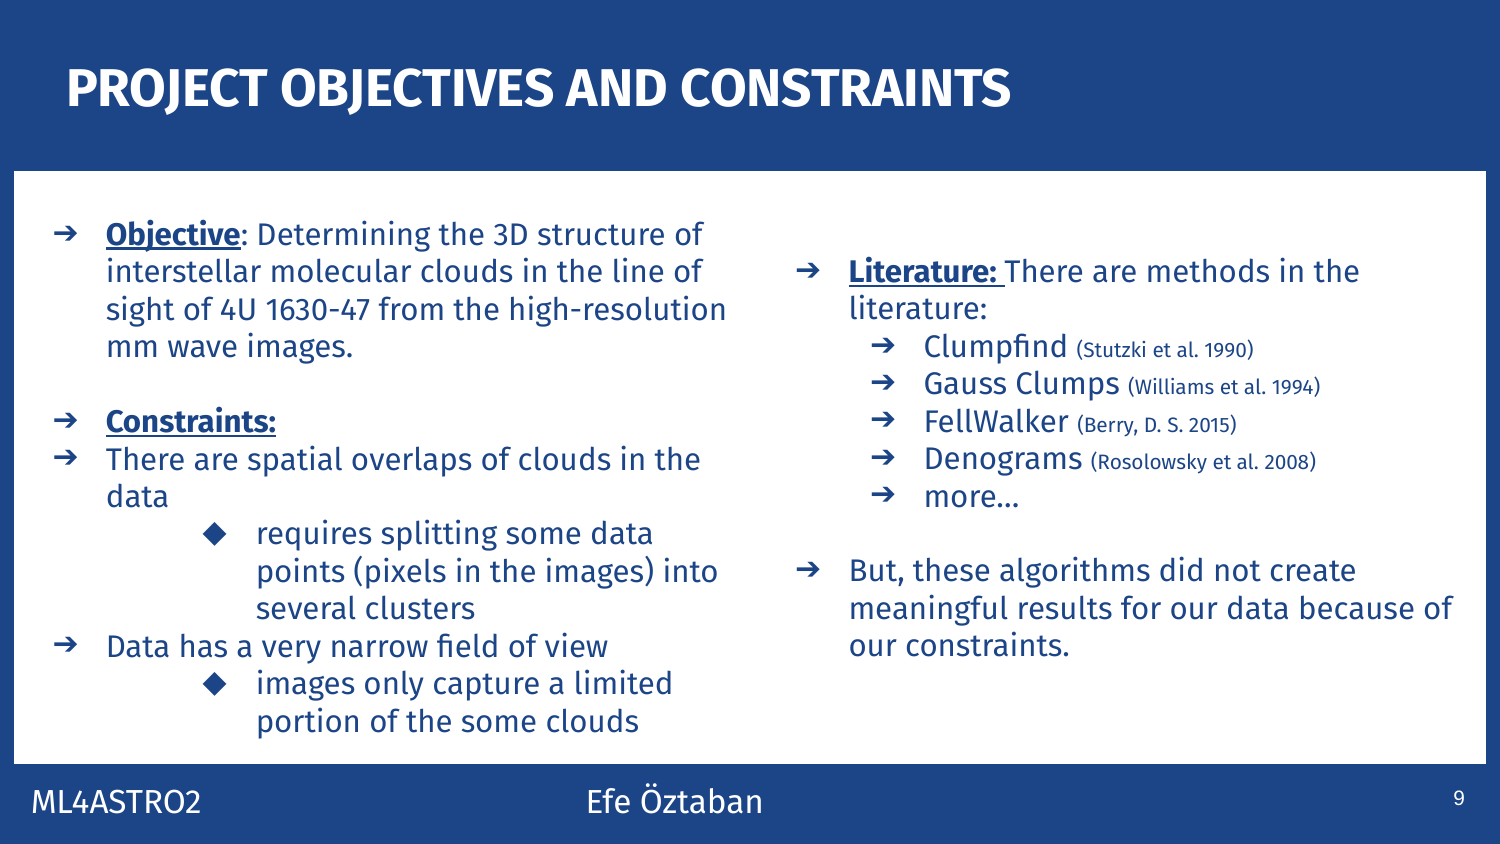

# PROJECT OBJECTIVES AND CONSTRAINTS
Objective: Determining the 3D structure of interstellar molecular clouds in the line of sight of 4U 1630-47 from the high-resolution mm wave images.

Constraints:
There are spatial overlaps of clouds in the data
requires splitting some data points (pixels in the images) into several clusters
Data has a very narrow field of view
images only capture a limited portion of the some clouds
Literature: There are methods in the literature:
Clumpfind (Stutzki et al. 1990)
Gauss Clumps (Williams et al. 1994)
FellWalker (Berry, D. S. 2015)
Denograms (Rosolowsky et al. 2008)
more…

But, these algorithms did not create meaningful results for our data because of our constraints.
9
ML4ASTRO2                                            Efe Öztaban